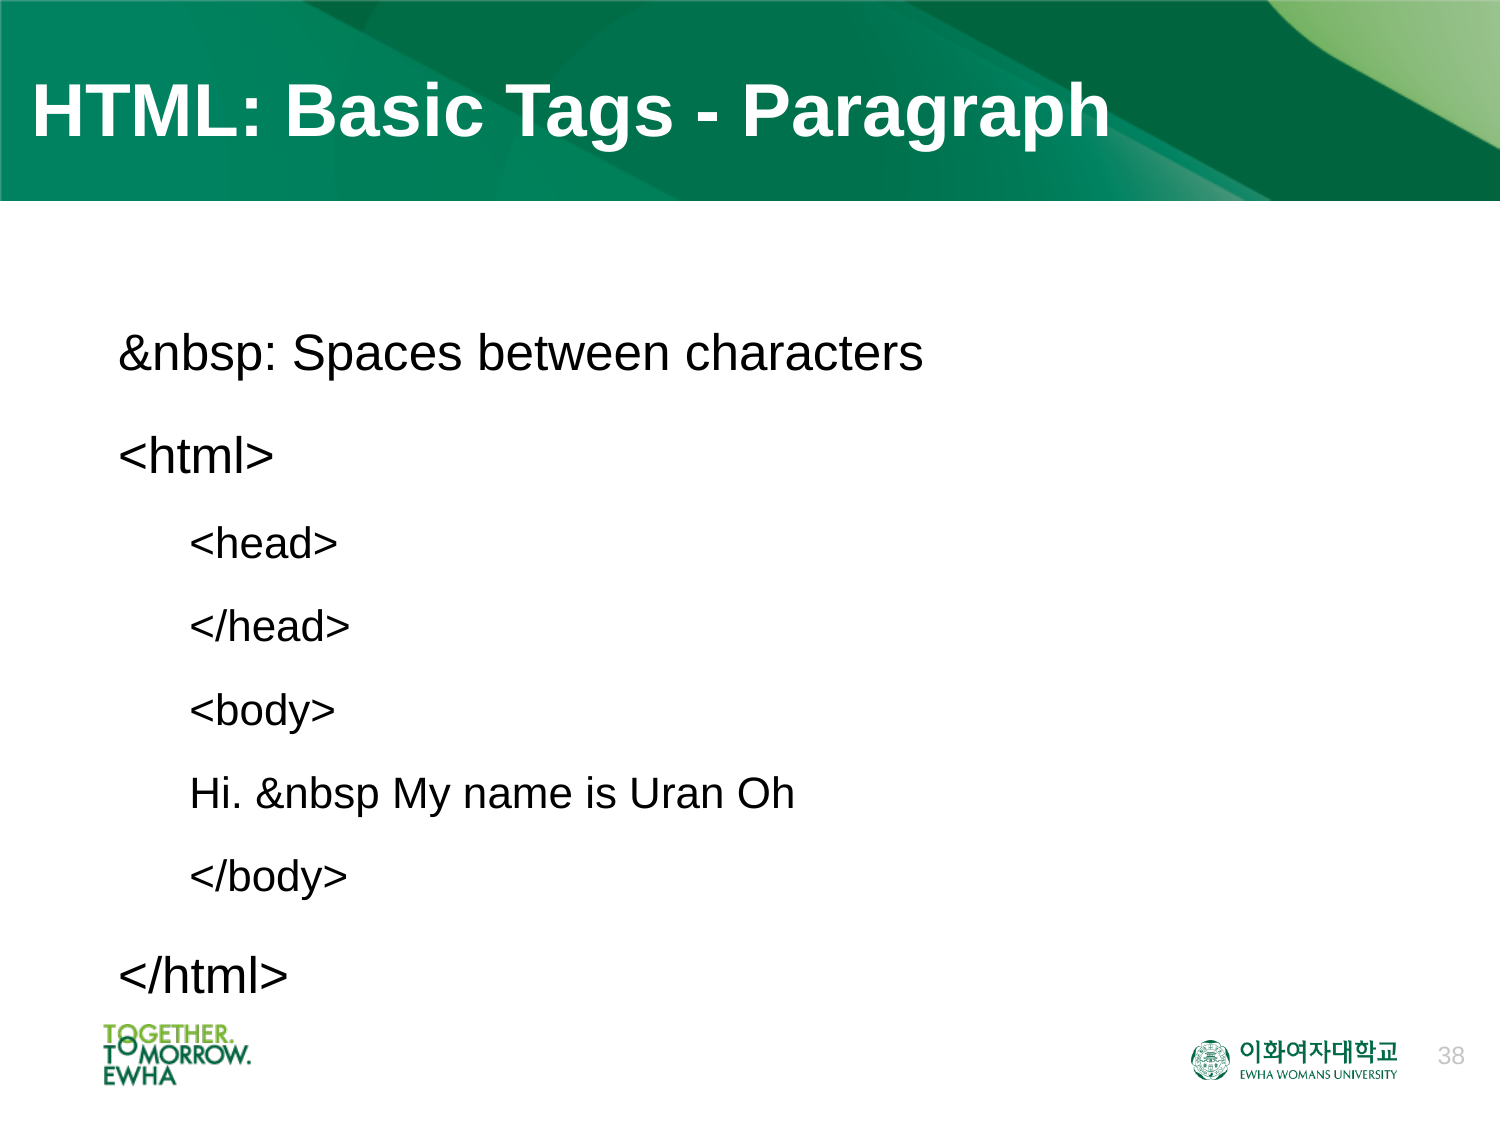

# HTML: Basic Tags - Paragraph
&nbsp: Spaces between characters
<html>
<head>
</head>
<body>
	Hi. &nbsp My name is Uran Oh
</body>
</html>
38